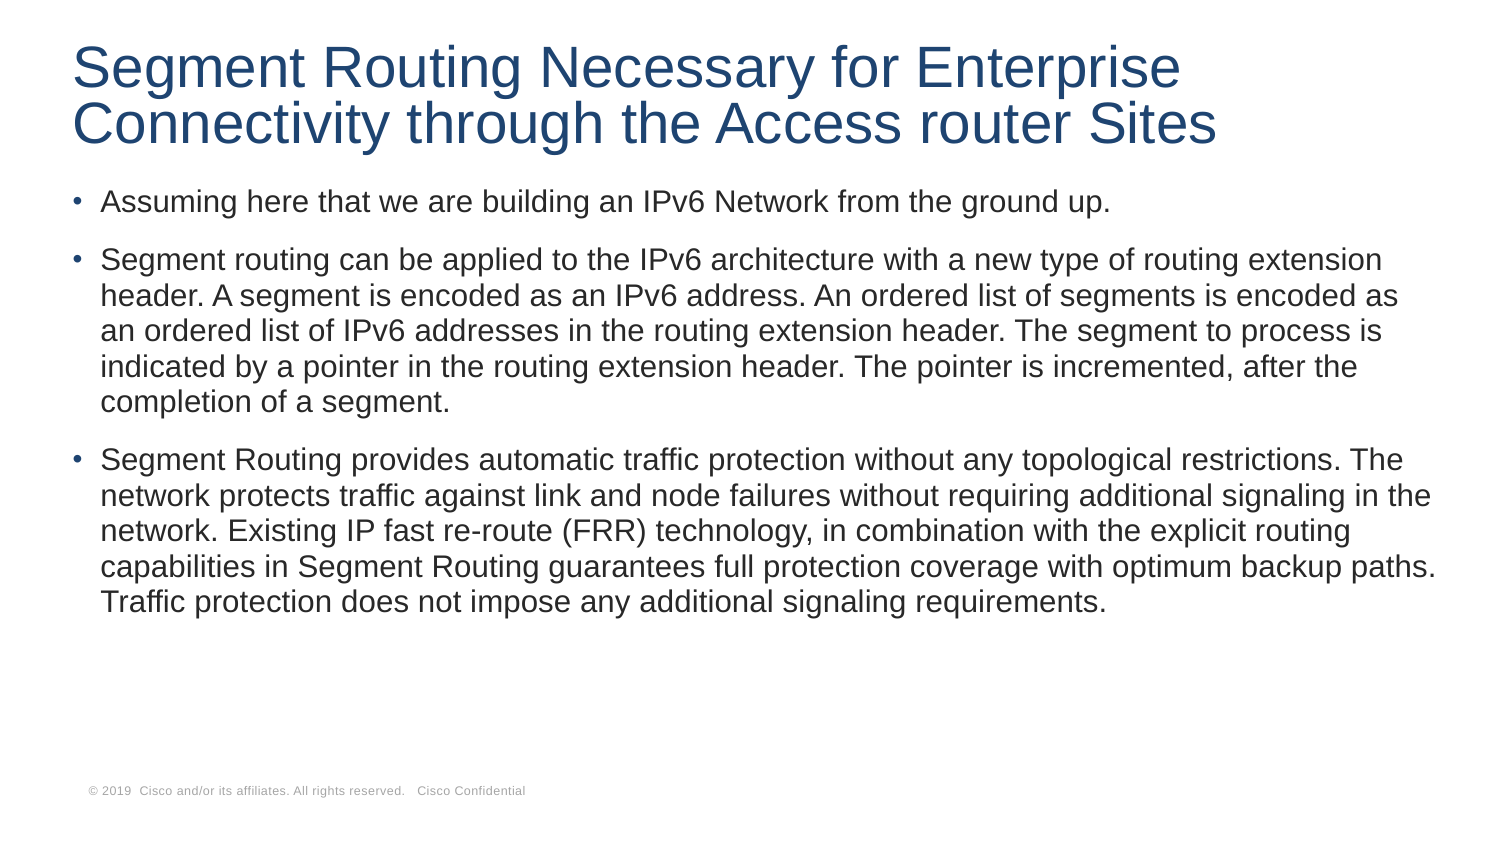

# Segment Routing Necessary for Enterprise Connectivity through the Access router Sites
Assuming here that we are building an IPv6 Network from the ground up.
Segment routing can be applied to the IPv6 architecture with a new type of routing extension header. A segment is encoded as an IPv6 address. An ordered list of segments is encoded as an ordered list of IPv6 addresses in the routing extension header. The segment to process is indicated by a pointer in the routing extension header. The pointer is incremented, after the completion of a segment.
Segment Routing provides automatic traffic protection without any topological restrictions. The network protects traffic against link and node failures without requiring additional signaling in the network. Existing IP fast re-route (FRR) technology, in combination with the explicit routing capabilities in Segment Routing guarantees full protection coverage with optimum backup paths. Traffic protection does not impose any additional signaling requirements.